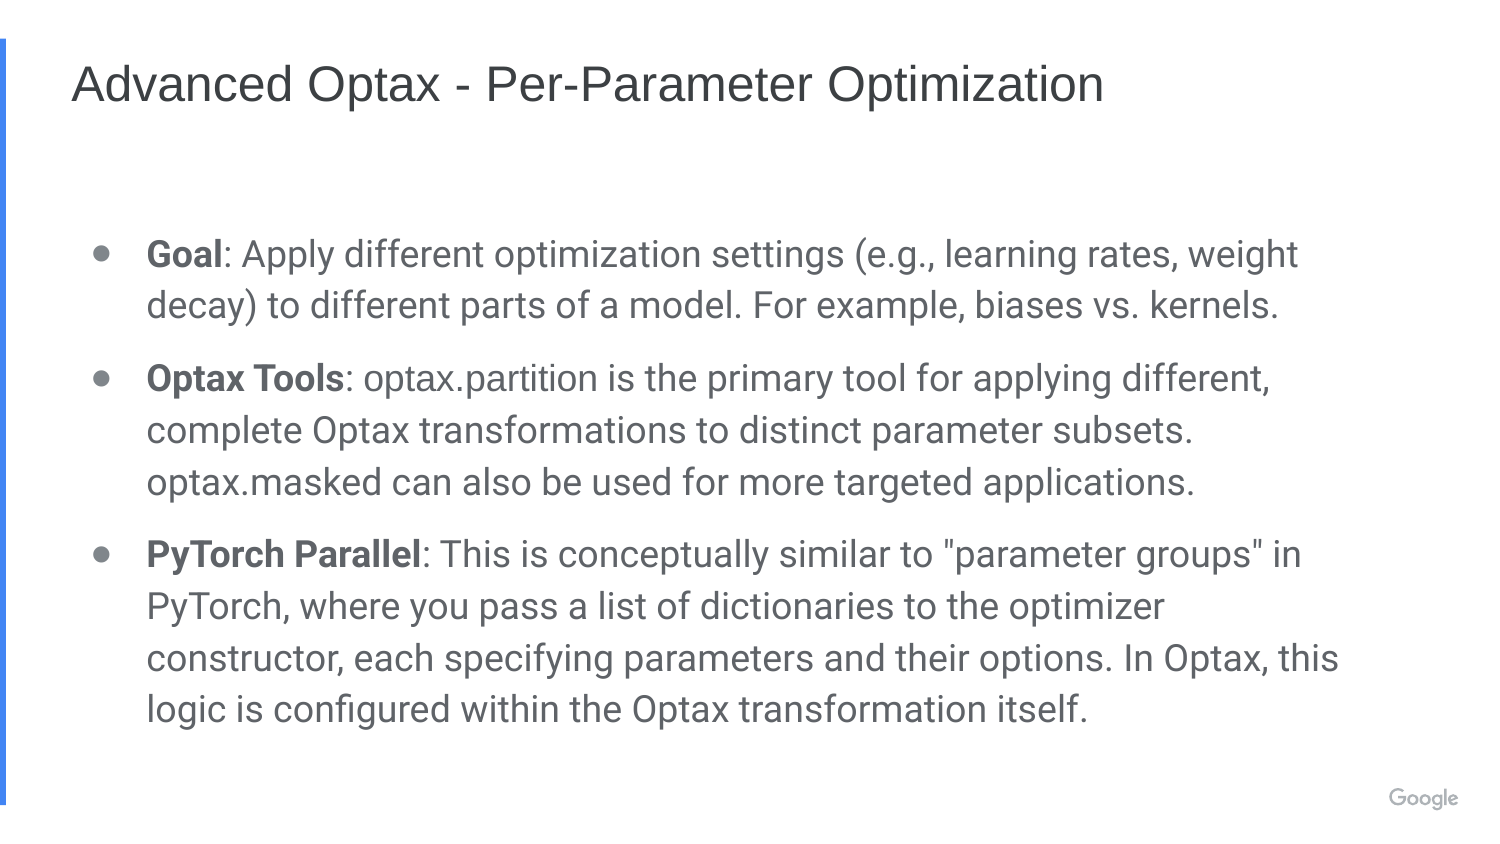

# Advanced Optax - Per-Parameter Optimization
Goal: Apply different optimization settings (e.g., learning rates, weight decay) to different parts of a model. For example, biases vs. kernels.
Optax Tools: optax.partition is the primary tool for applying different, complete Optax transformations to distinct parameter subsets. optax.masked can also be used for more targeted applications.
PyTorch Parallel: This is conceptually similar to "parameter groups" in PyTorch, where you pass a list of dictionaries to the optimizer constructor, each specifying parameters and their options. In Optax, this logic is configured within the Optax transformation itself.